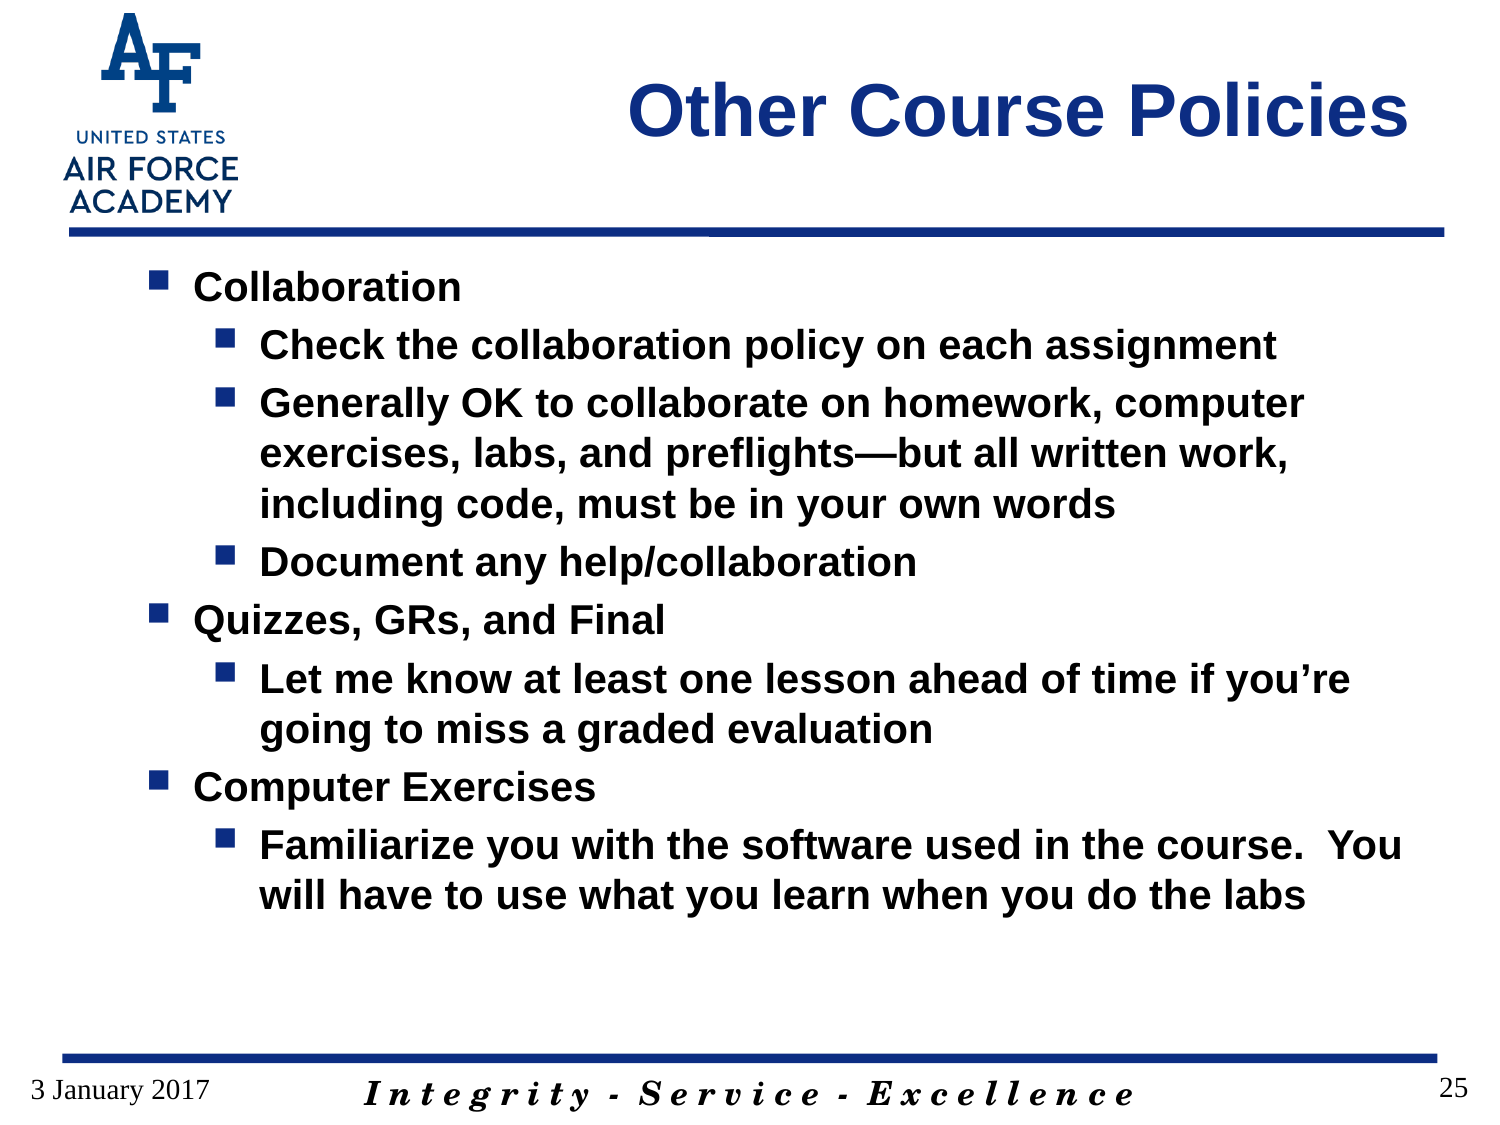

# Other Course Policies
Collaboration
Check the collaboration policy on each assignment
Generally OK to collaborate on homework, computer exercises, labs, and preflights—but all written work, including code, must be in your own words
Document any help/collaboration
Quizzes, GRs, and Final
Let me know at least one lesson ahead of time if you’re going to miss a graded evaluation
Computer Exercises
Familiarize you with the software used in the course.  You will have to use what you learn when you do the labs

25

3 January 2017